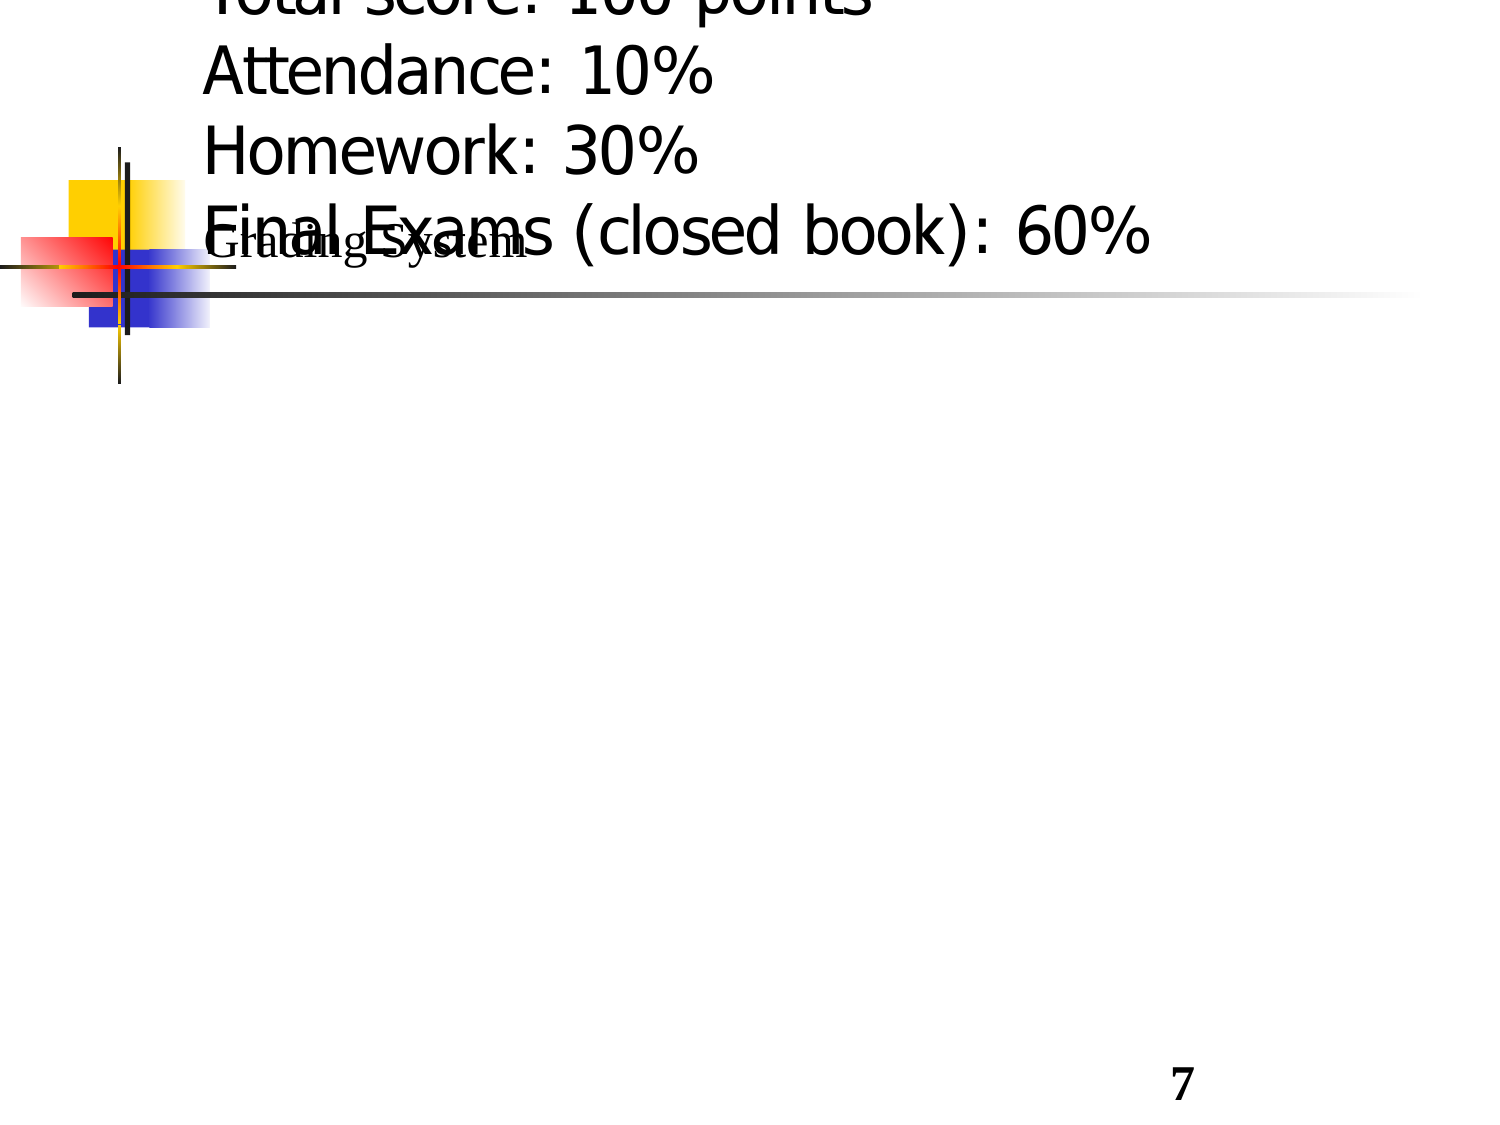

Grading System
Total score: 100 points
Attendance: 10%
Homework: 30%
Final Exams (closed book): 60%
7